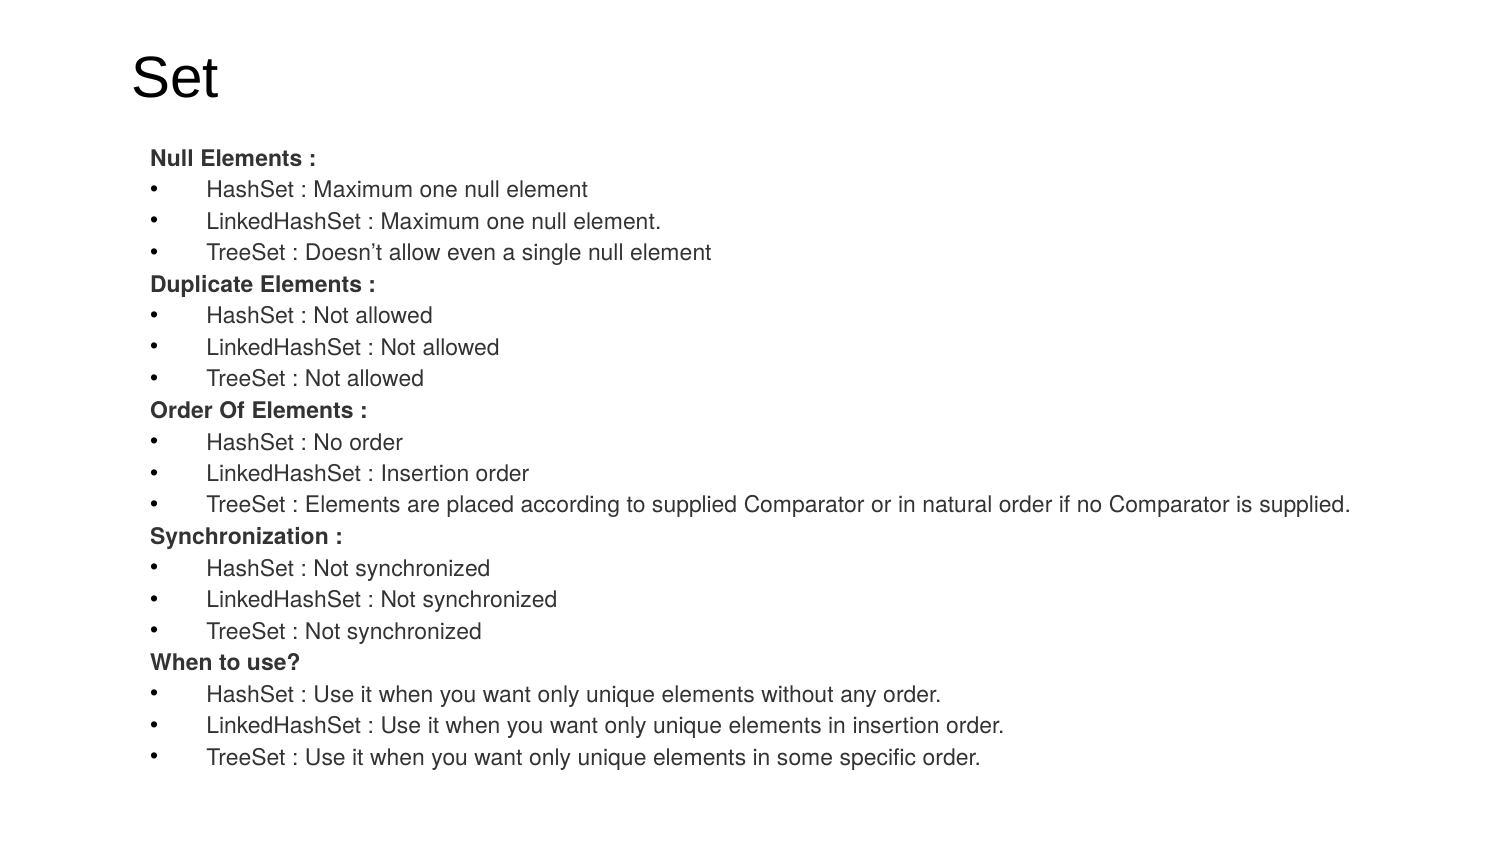

# Set
Null Elements :
HashSet : Maximum one null element
LinkedHashSet : Maximum one null element.
TreeSet : Doesn’t allow even a single null element
Duplicate Elements :
HashSet : Not allowed
LinkedHashSet : Not allowed
TreeSet : Not allowed
Order Of Elements :
HashSet : No order
LinkedHashSet : Insertion order
TreeSet : Elements are placed according to supplied Comparator or in natural order if no Comparator is supplied.
Synchronization :
HashSet : Not synchronized
LinkedHashSet : Not synchronized
TreeSet : Not synchronized
When to use?
HashSet : Use it when you want only unique elements without any order.
LinkedHashSet : Use it when you want only unique elements in insertion order.
TreeSet : Use it when you want only unique elements in some specific order.